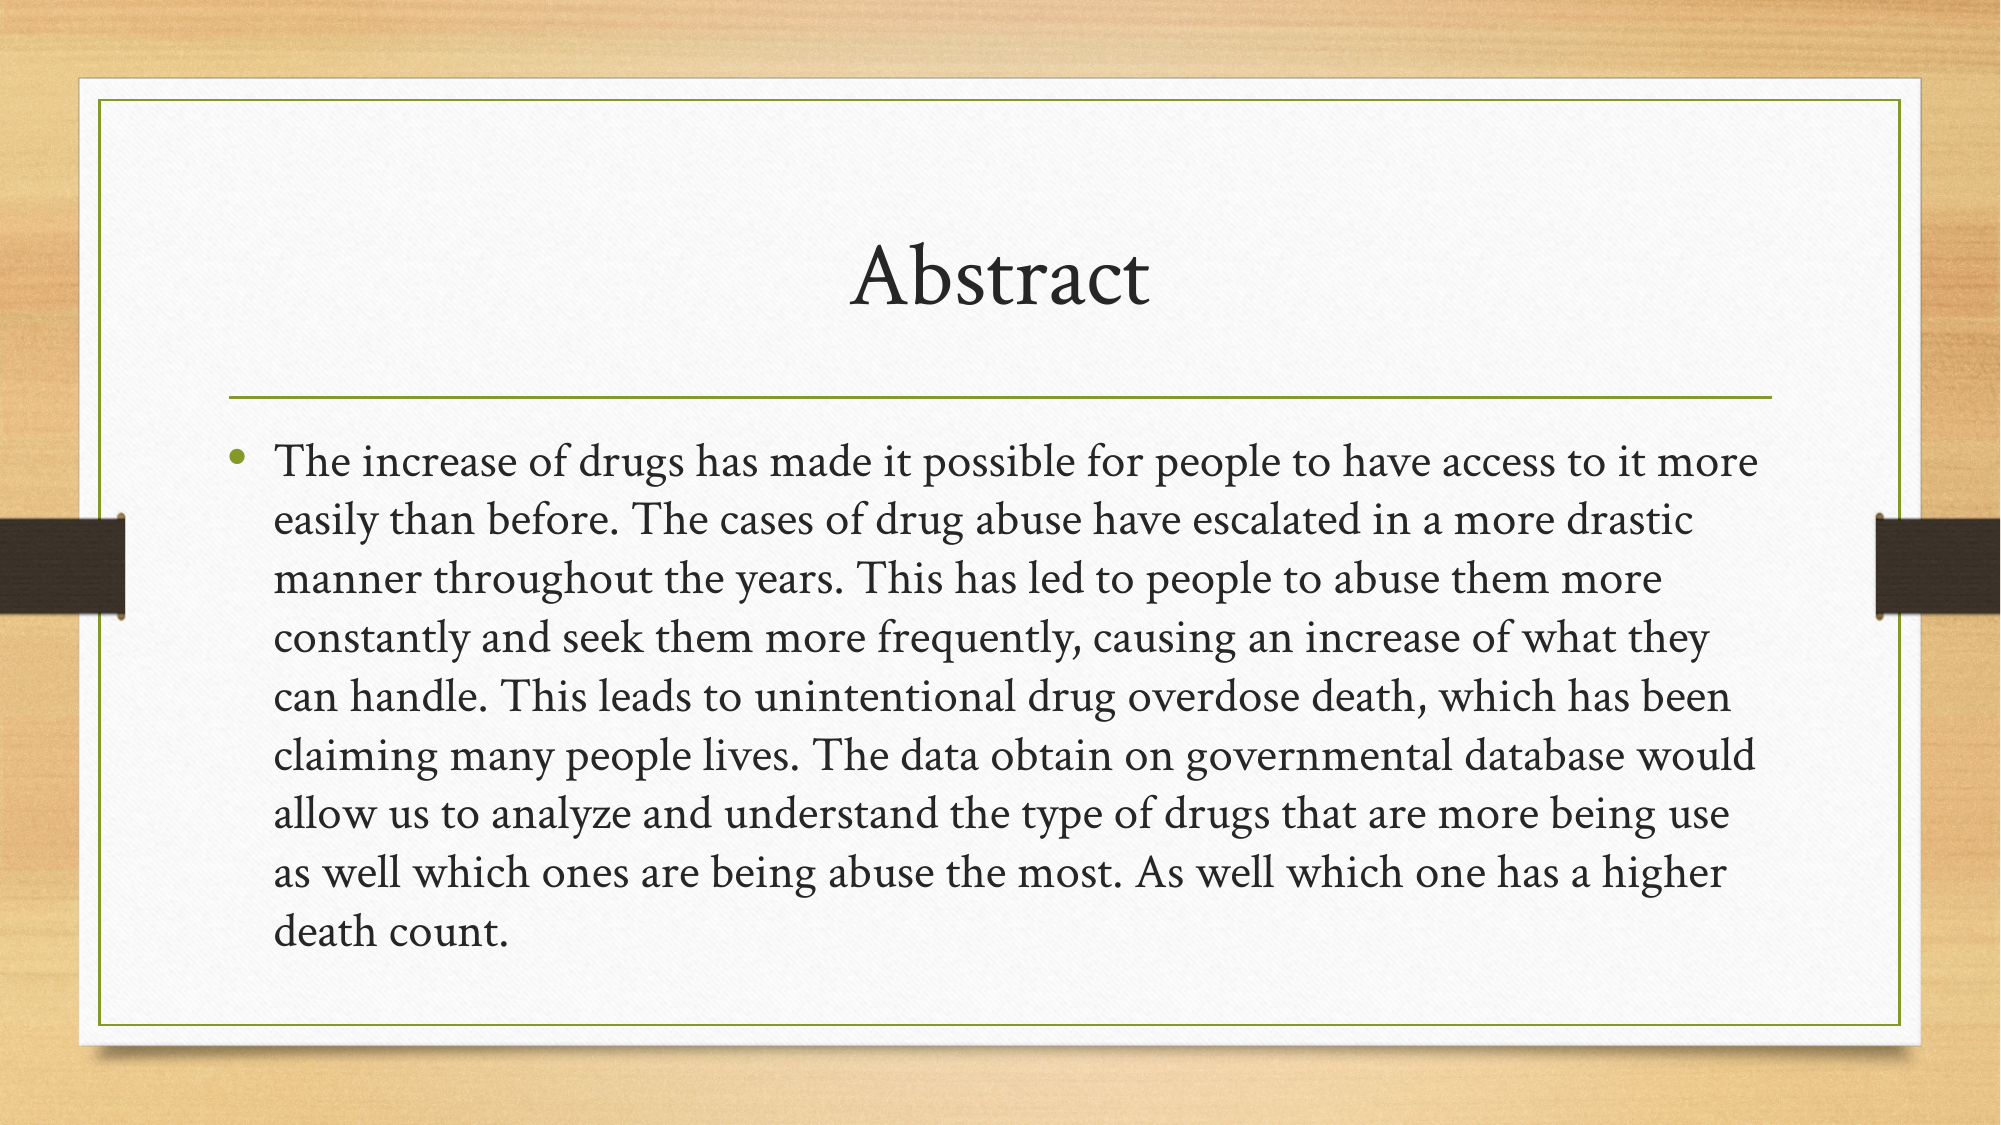

# Abstract
The increase of drugs has made it possible for people to have access to it more easily than before. The cases of drug abuse have escalated in a more drastic manner throughout the years. This has led to people to abuse them more constantly and seek them more frequently, causing an increase of what they can handle. This leads to unintentional drug overdose death, which has been claiming many people lives. The data obtain on governmental database would allow us to analyze and understand the type of drugs that are more being use as well which ones are being abuse the most. As well which one has a higher death count.